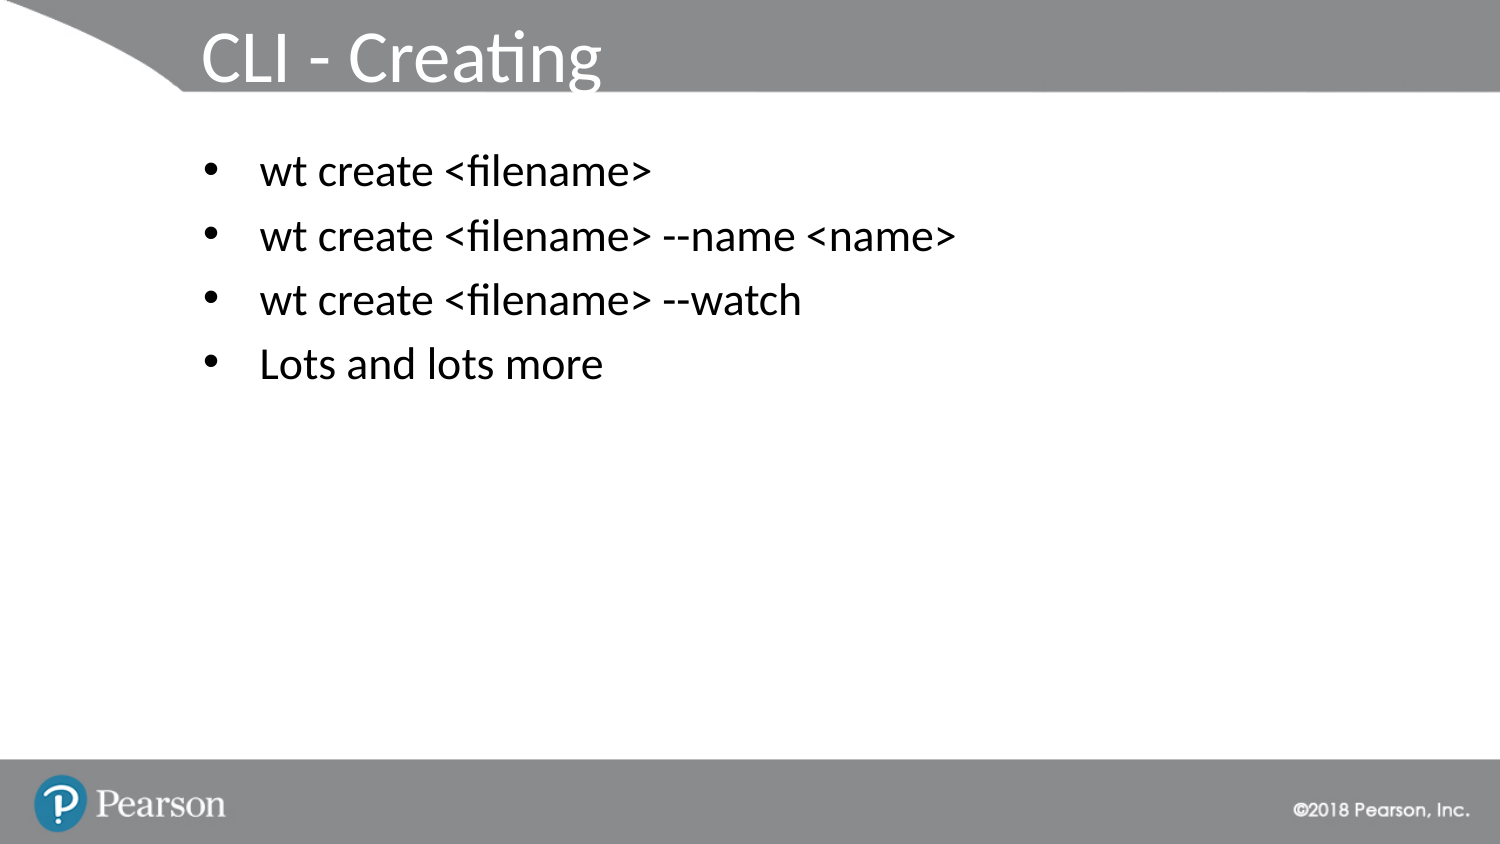

# CLI - Creating
wt create <filename>
wt create <filename> --name <name>
wt create <filename> --watch
Lots and lots more